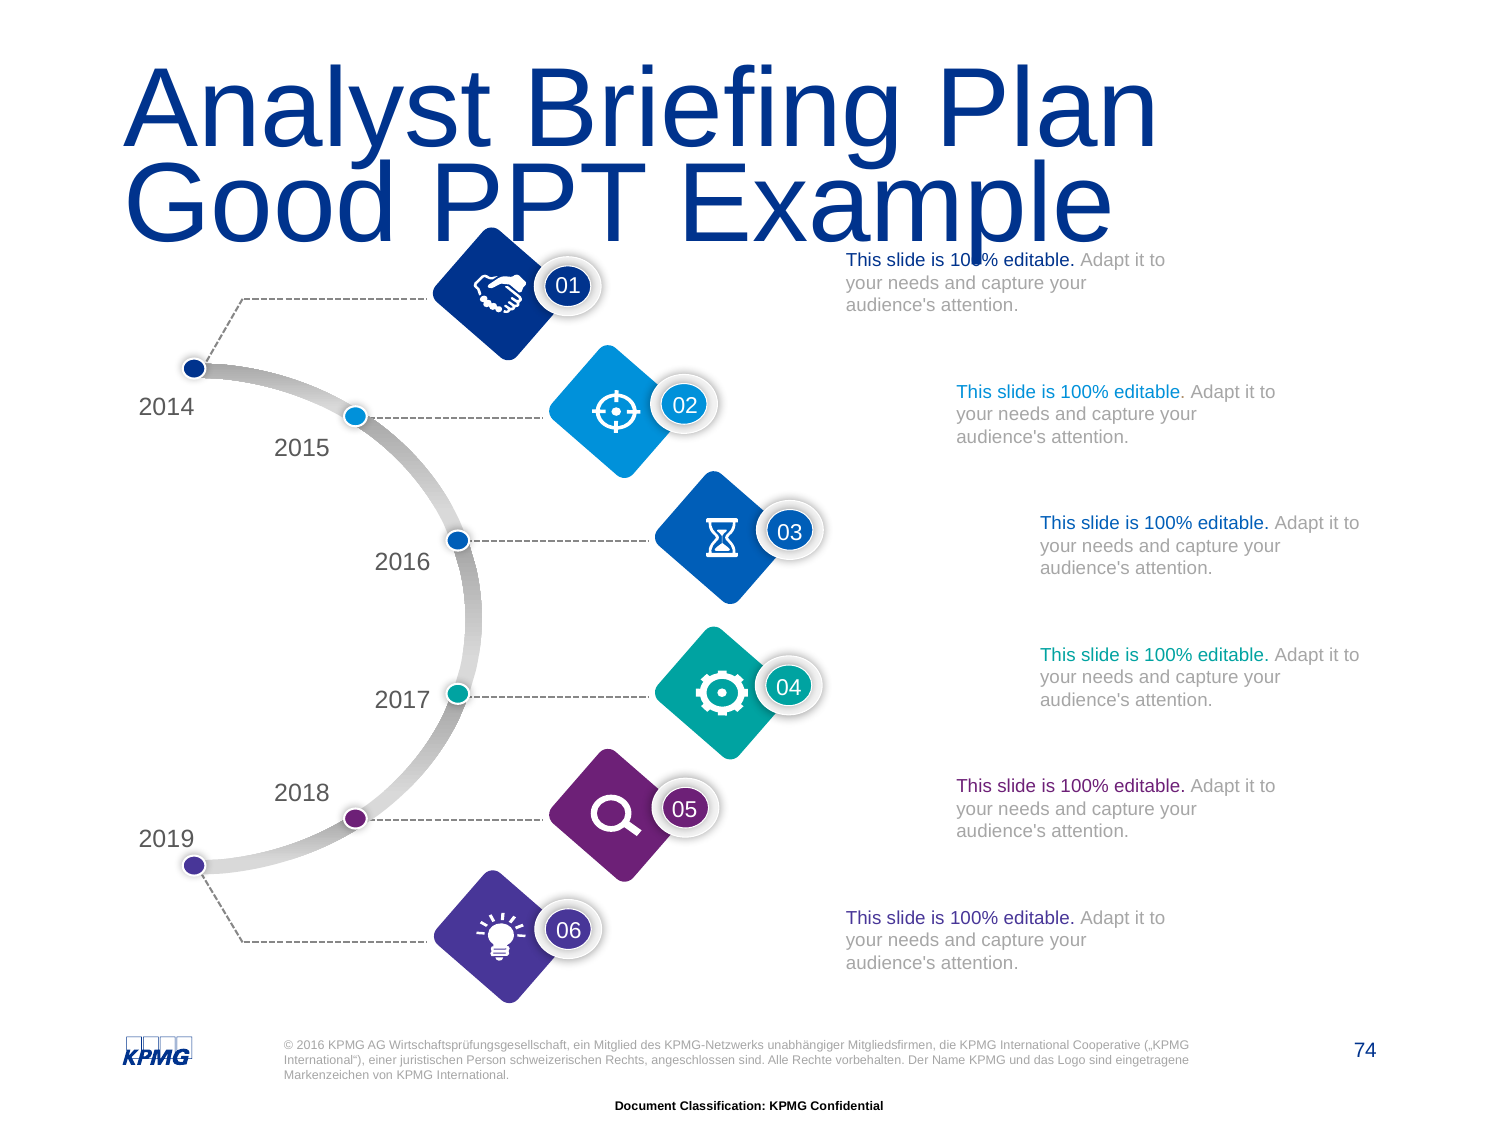

# Analyst Briefing Plan Good PPT Example
This slide is 100% editable. Adapt it to your needs and capture your audience's attention.
This slide is 100% editable. Adapt it to your needs and capture your audience's attention.
This slide is 100% editable. Adapt it to your needs and capture your audience's attention.
This slide is 100% editable. Adapt it to your needs and capture your audience's attention.
This slide is 100% editable. Adapt it to your needs and capture your audience's attention.
This slide is 100% editable. Adapt it to your needs and capture your audience's attention.

01

02

03

04

05

06

2014
2015
2016
2017
2018
2019